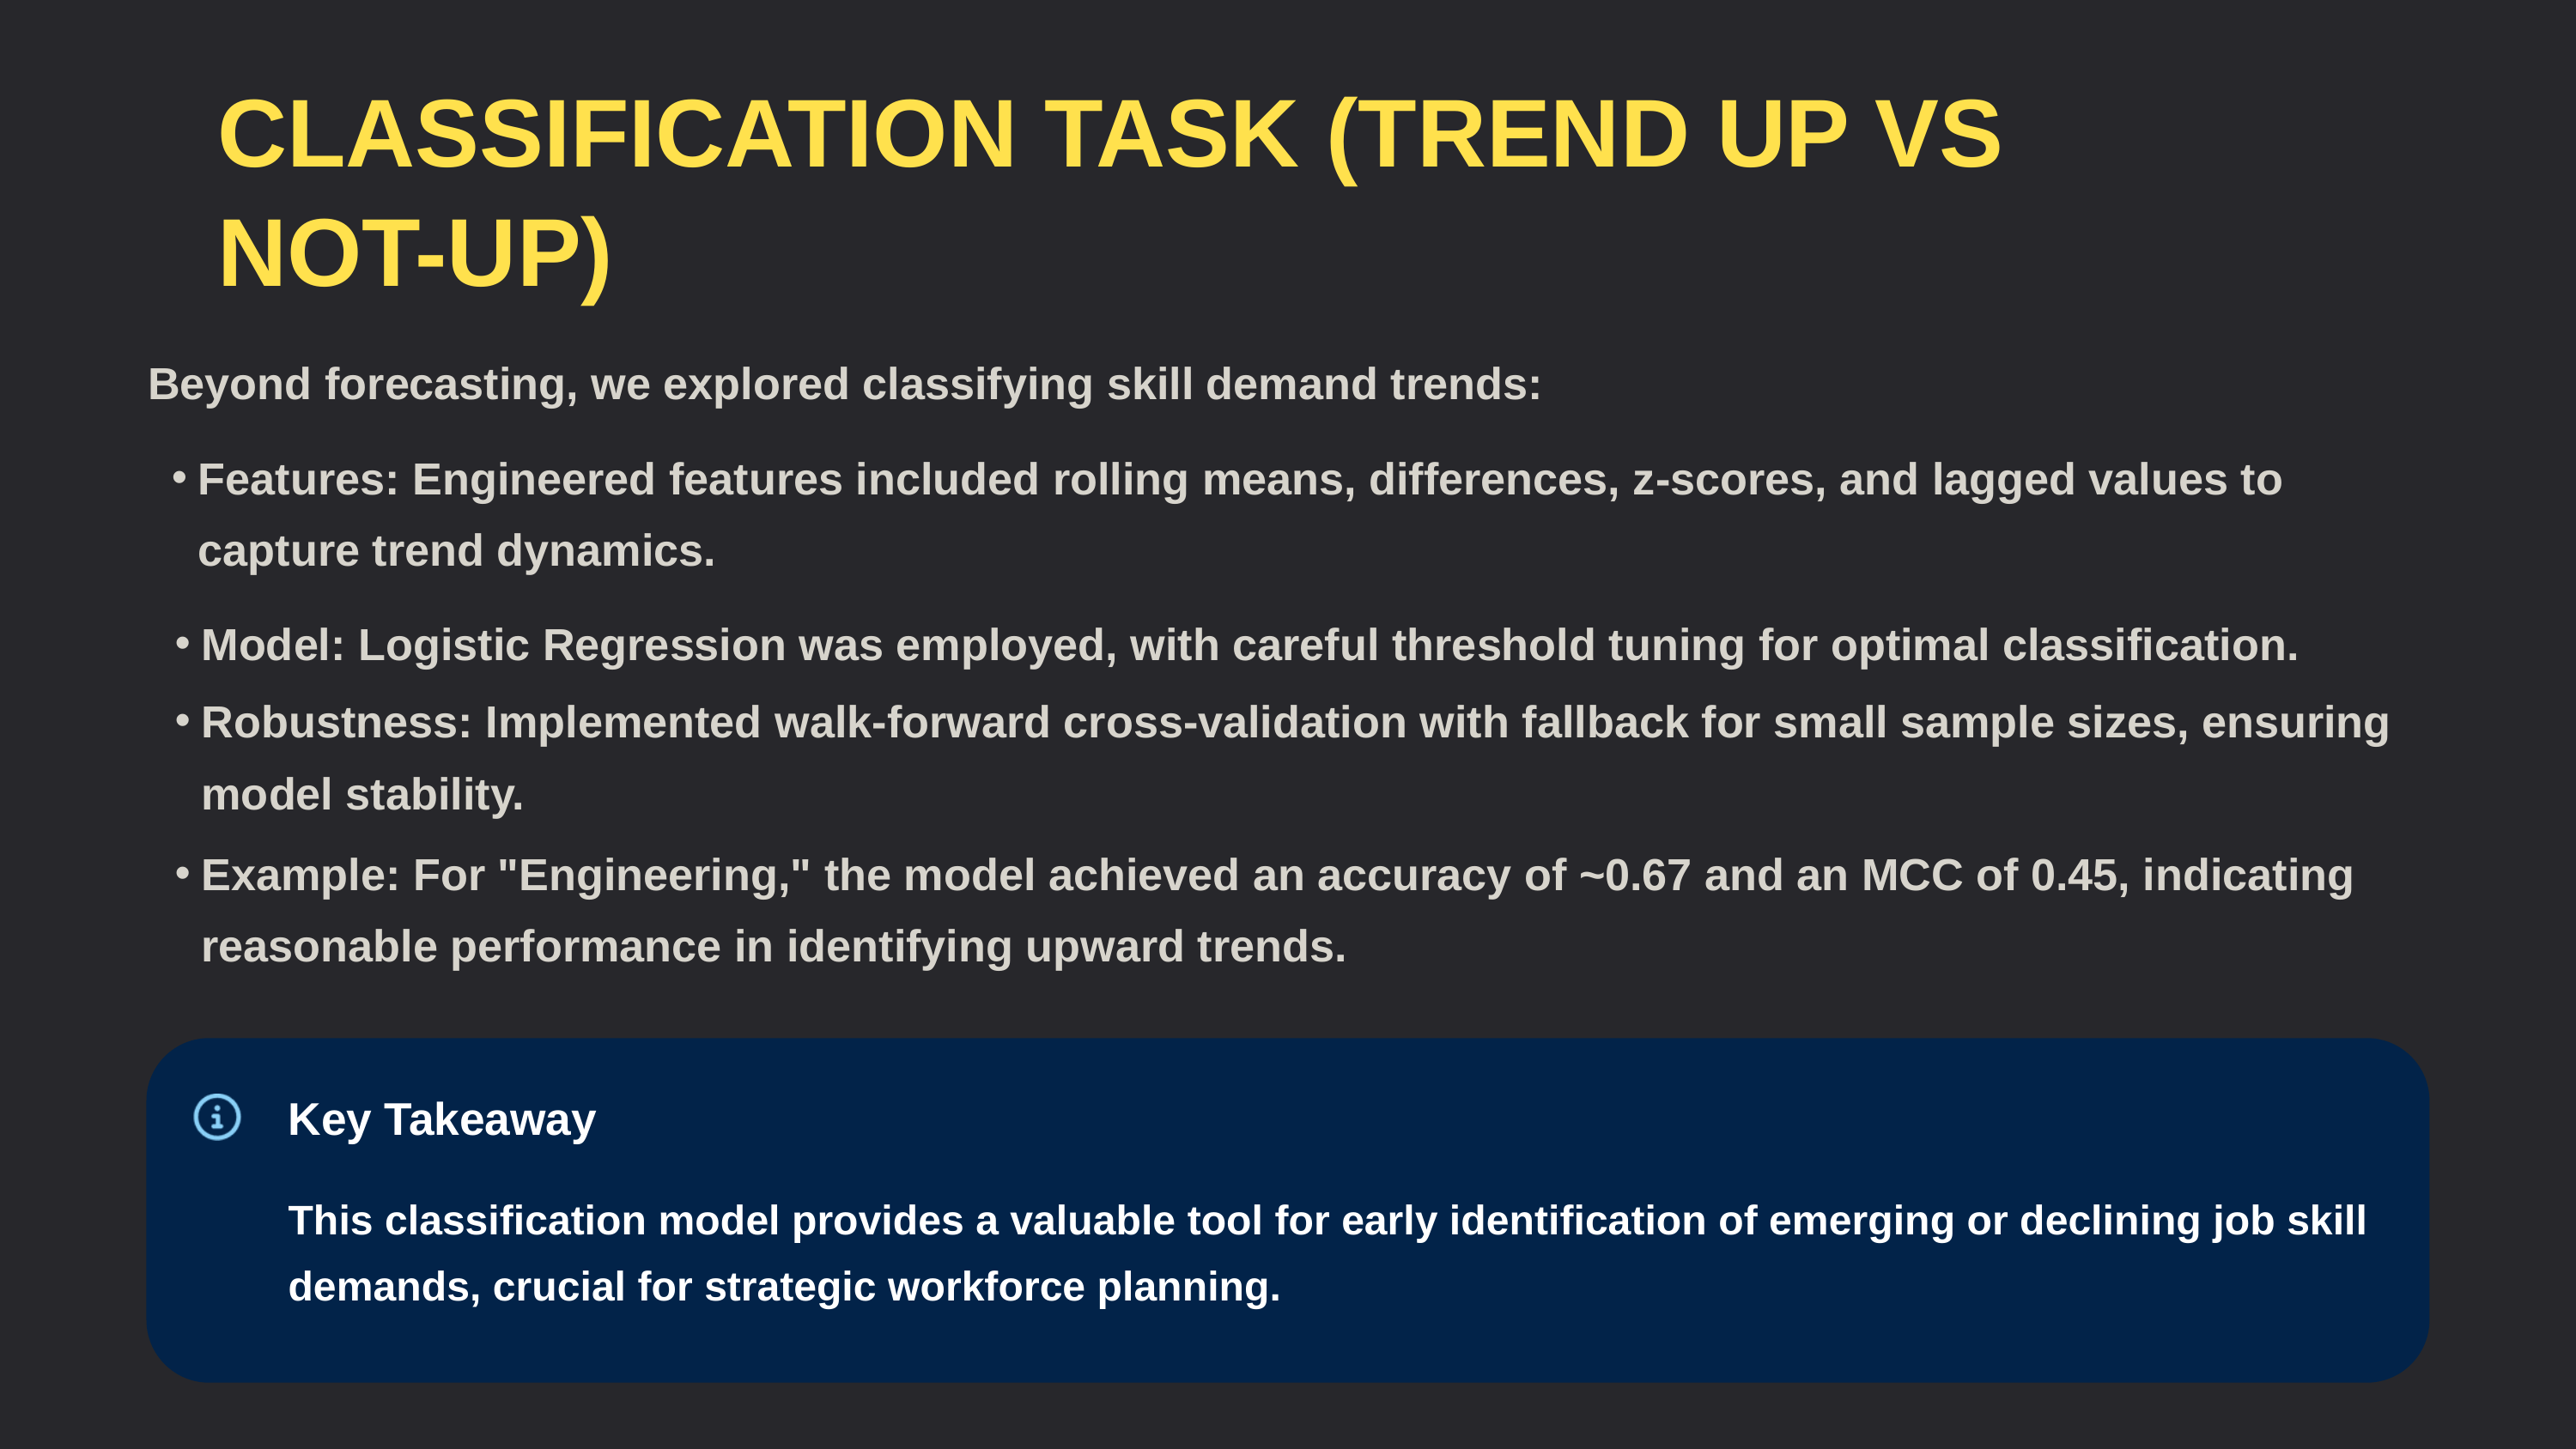

CLASSIFICATION TASK (TREND UP VS NOT-UP)
Beyond forecasting, we explored classifying skill demand trends:
Features: Engineered features included rolling means, differences, z-scores, and lagged values to capture trend dynamics.
Model: Logistic Regression was employed, with careful threshold tuning for optimal classification.
Robustness: Implemented walk-forward cross-validation with fallback for small sample sizes, ensuring model stability.
Example: For "Engineering," the model achieved an accuracy of ~0.67 and an MCC of 0.45, indicating reasonable performance in identifying upward trends.

Key Takeaway

This classification model provides a valuable tool for early identification of emerging or declining job skill demands, crucial for strategic workforce planning.